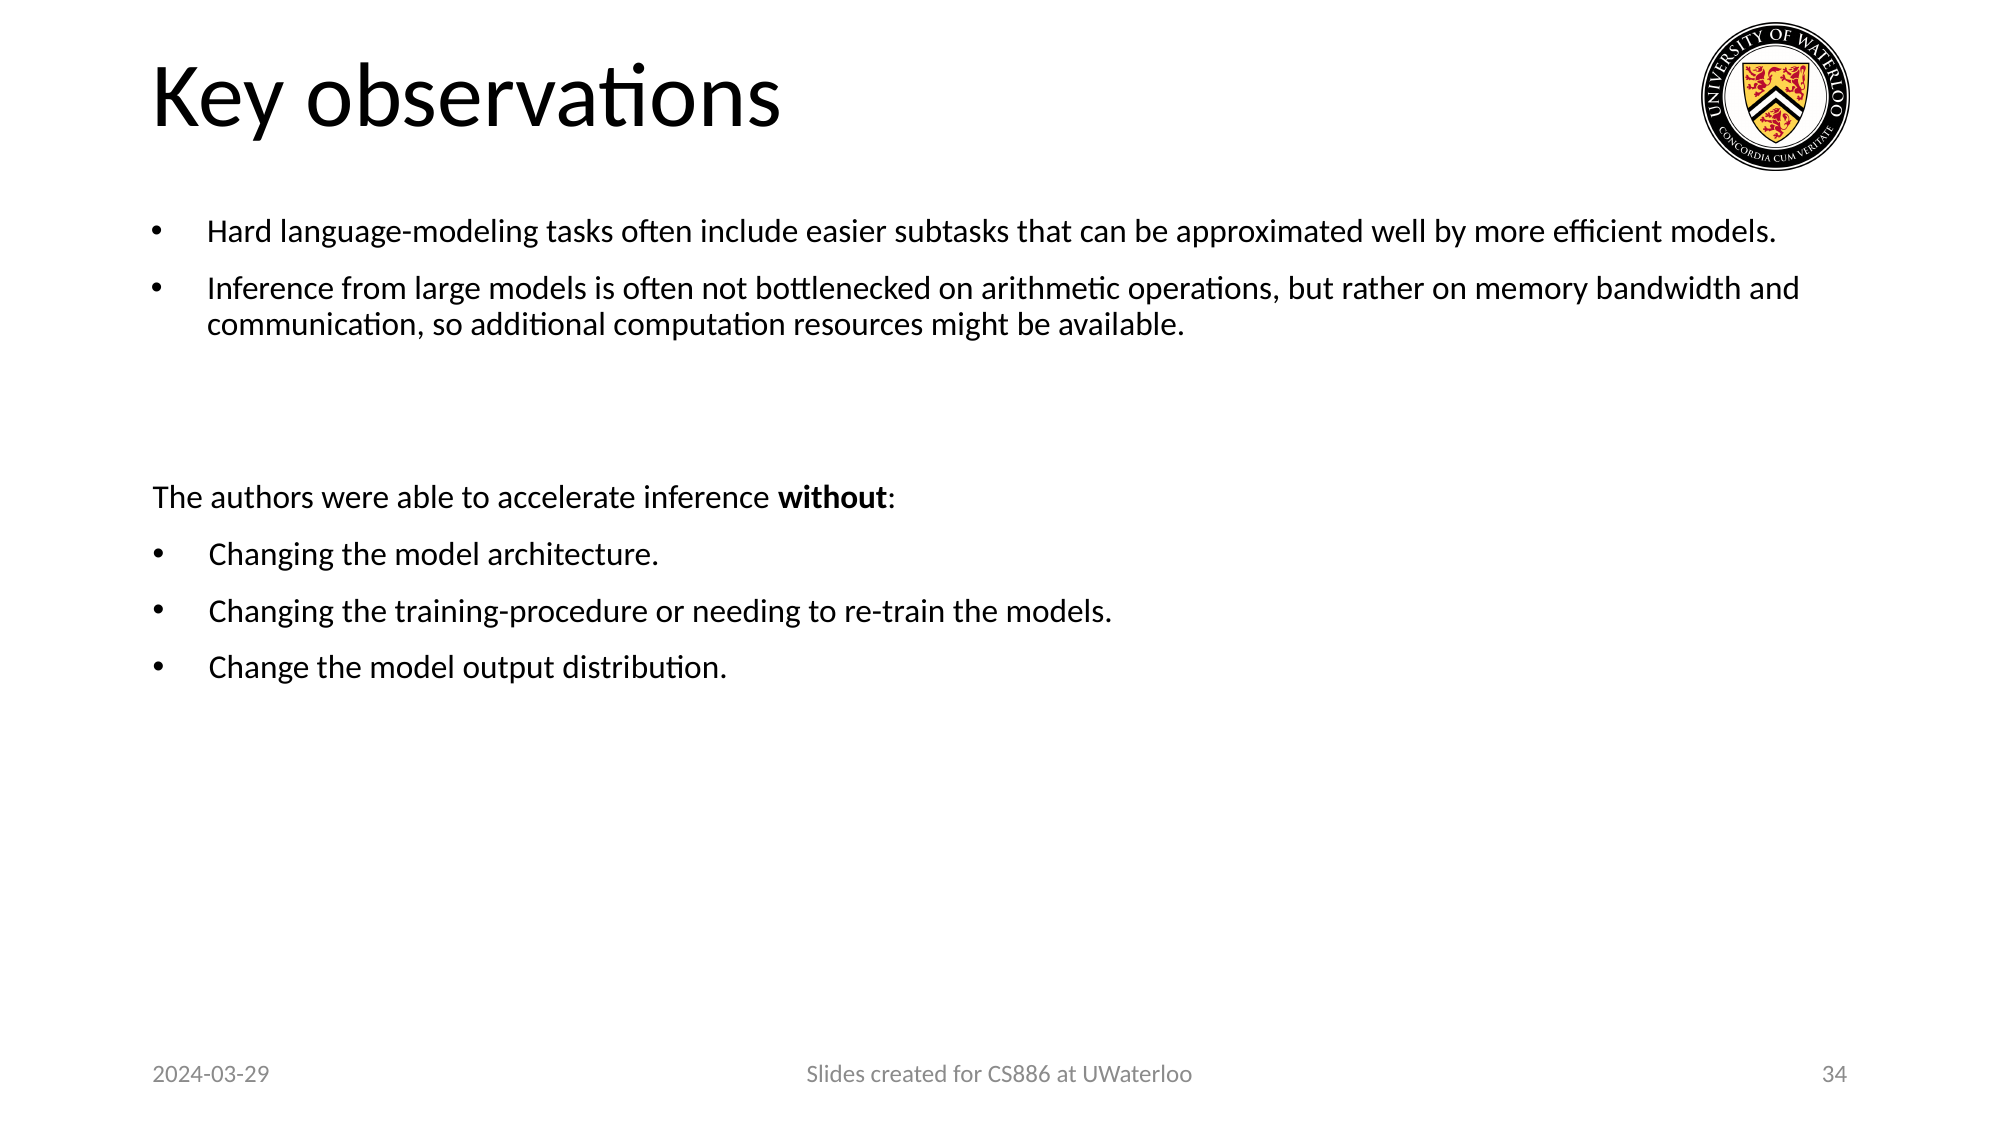

# Key observations
Hard language-modeling tasks often include easier subtasks that can be approximated well by more efficient models.
Inference from large models is often not bottlenecked on arithmetic operations, but rather on memory bandwidth and communication, so additional computation resources might be available.
The authors were able to accelerate inference without:
Changing the model architecture.
Changing the training-procedure or needing to re-train the models.
Change the model output distribution.
2024-03-29
Slides created for CS886 at UWaterloo
34